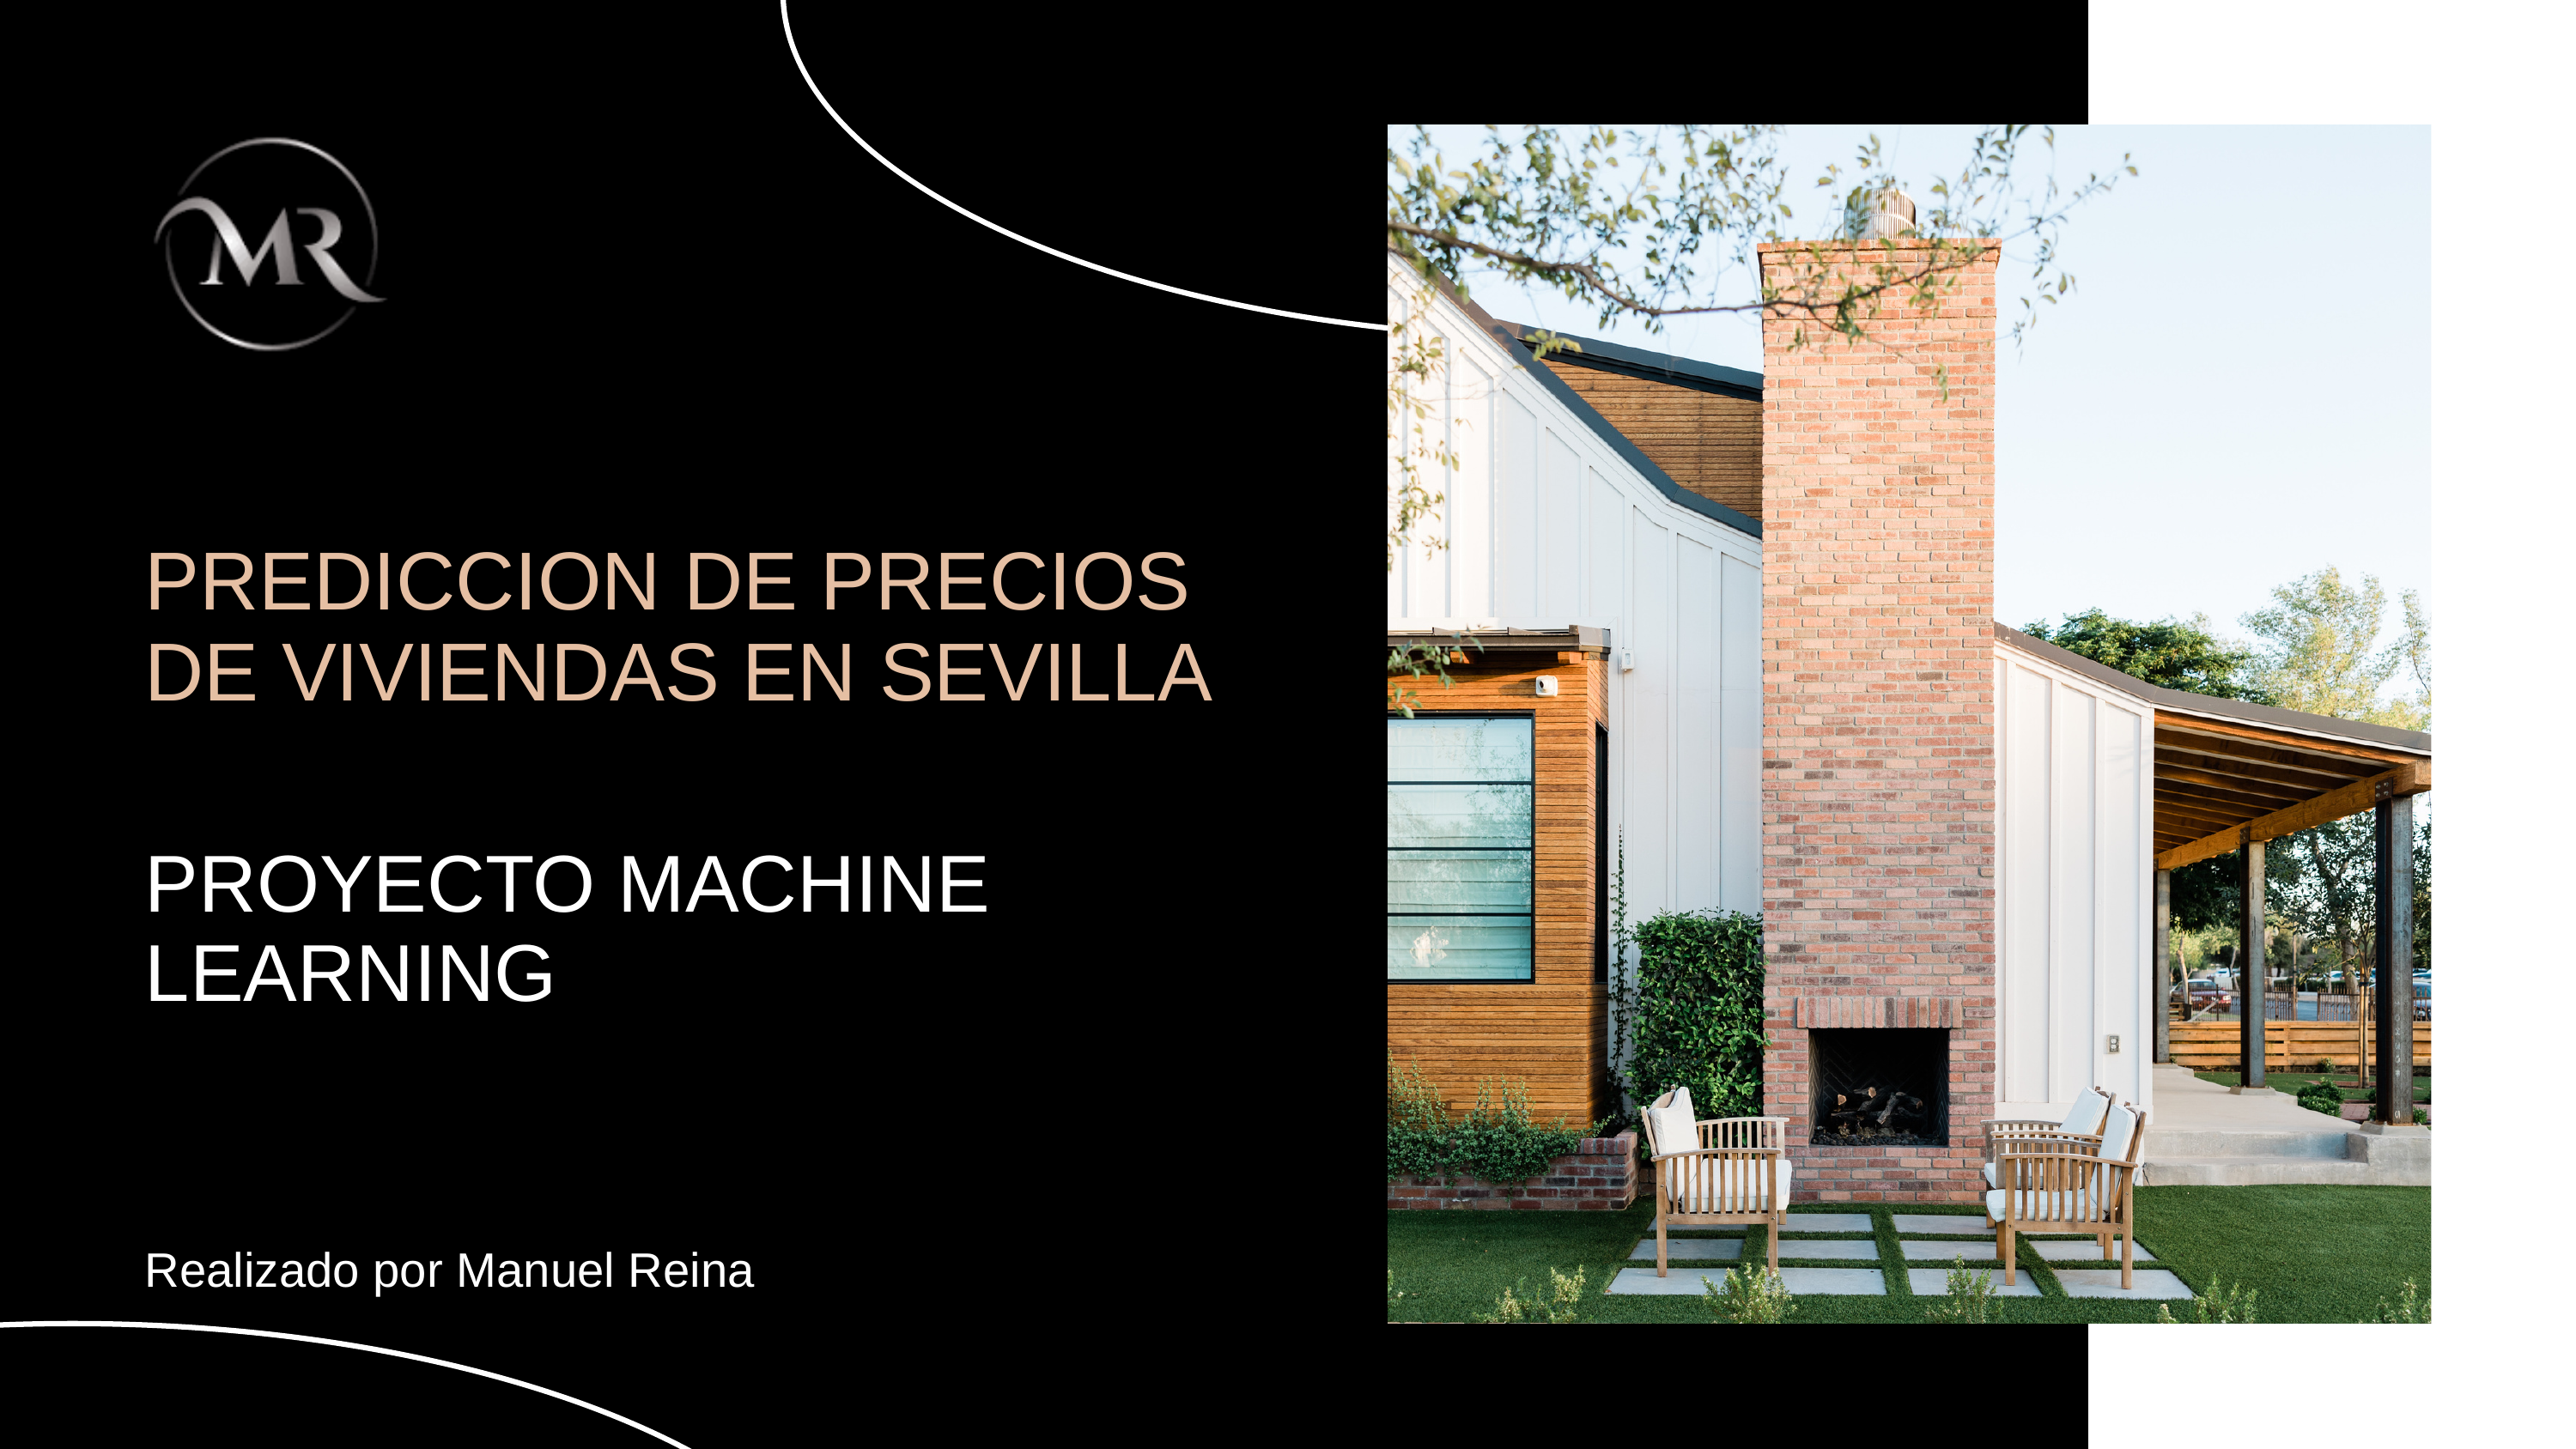

Borcelle space
Nueva urbanización

PREDICCION DE PRECIOS DE VIVIENDAS EN SEVILLA
PROYECTO MACHINE LEARNING

Realizado por Manuel Reina